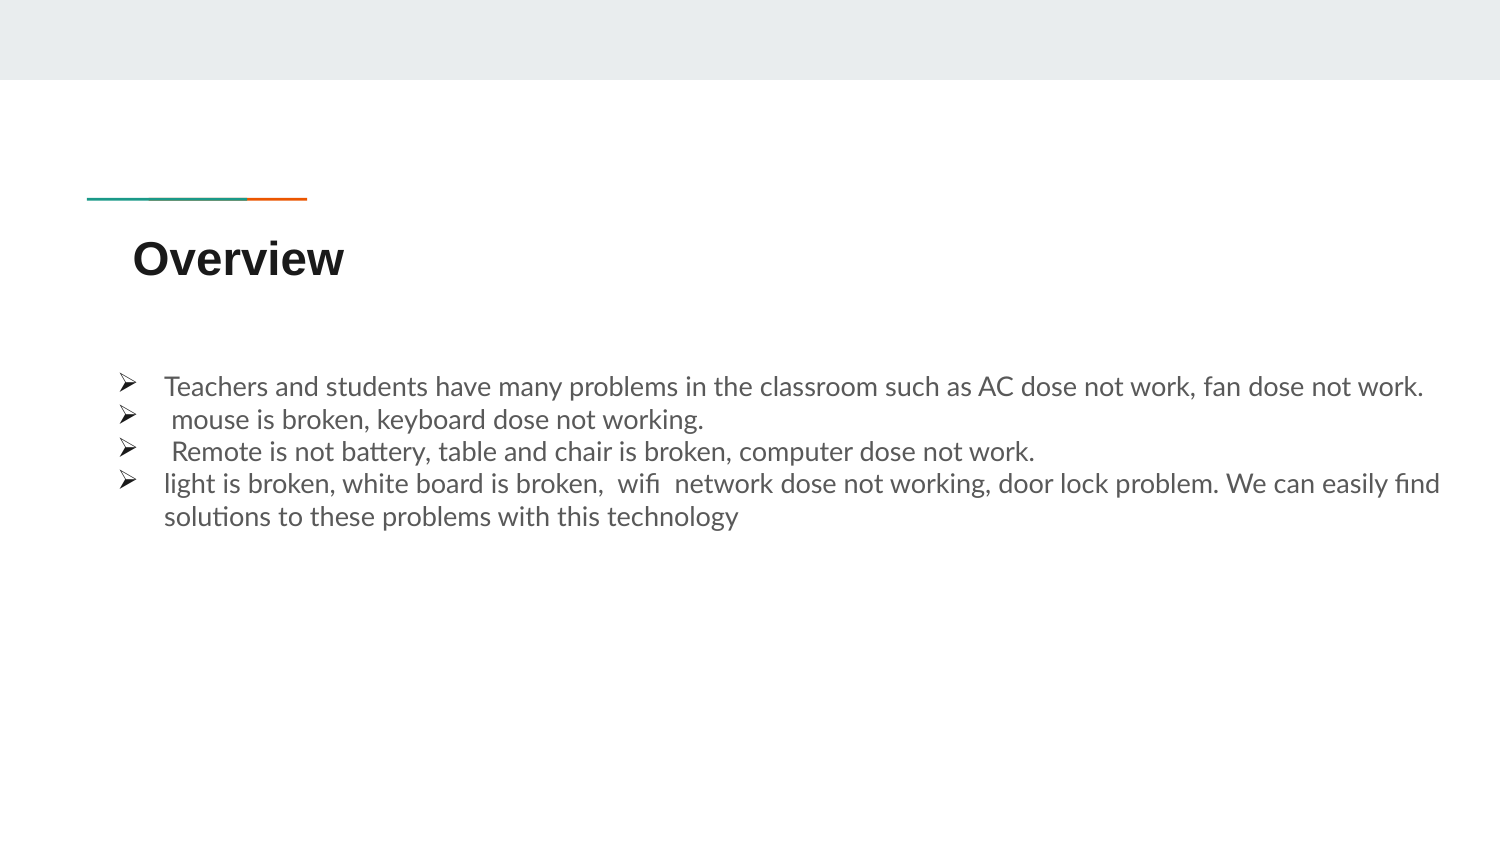

# Overview
Teachers and students have many problems in the classroom such as AC dose not work, fan dose not work.
 mouse is broken, keyboard dose not working.
 Remote is not battery, table and chair is broken, computer dose not work.
light is broken, white board is broken,  wifi  network dose not working, door lock problem. We can easily find solutions to these problems with this technology